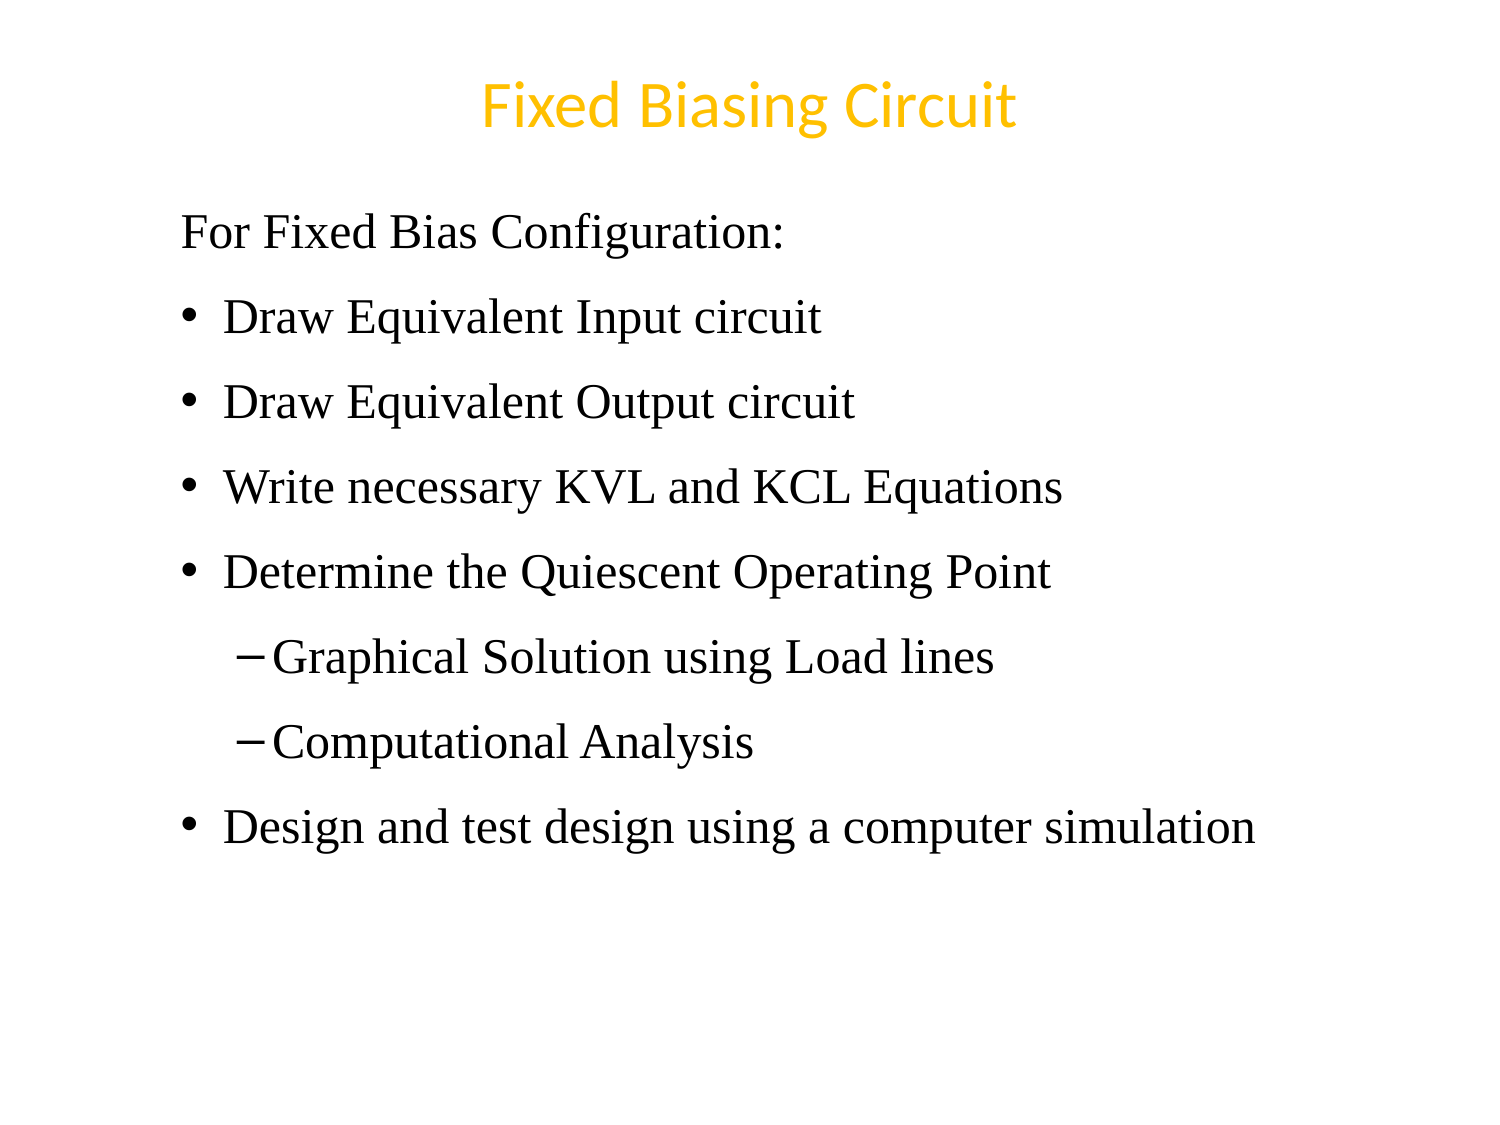

# Fixed Biasing Circuit
For Fixed Bias Configuration:
Draw Equivalent Input circuit
Draw Equivalent Output circuit
Write necessary KVL and KCL Equations
Determine the Quiescent Operating Point
Graphical Solution using Load lines
Computational Analysis
Design and test design using a computer simulation